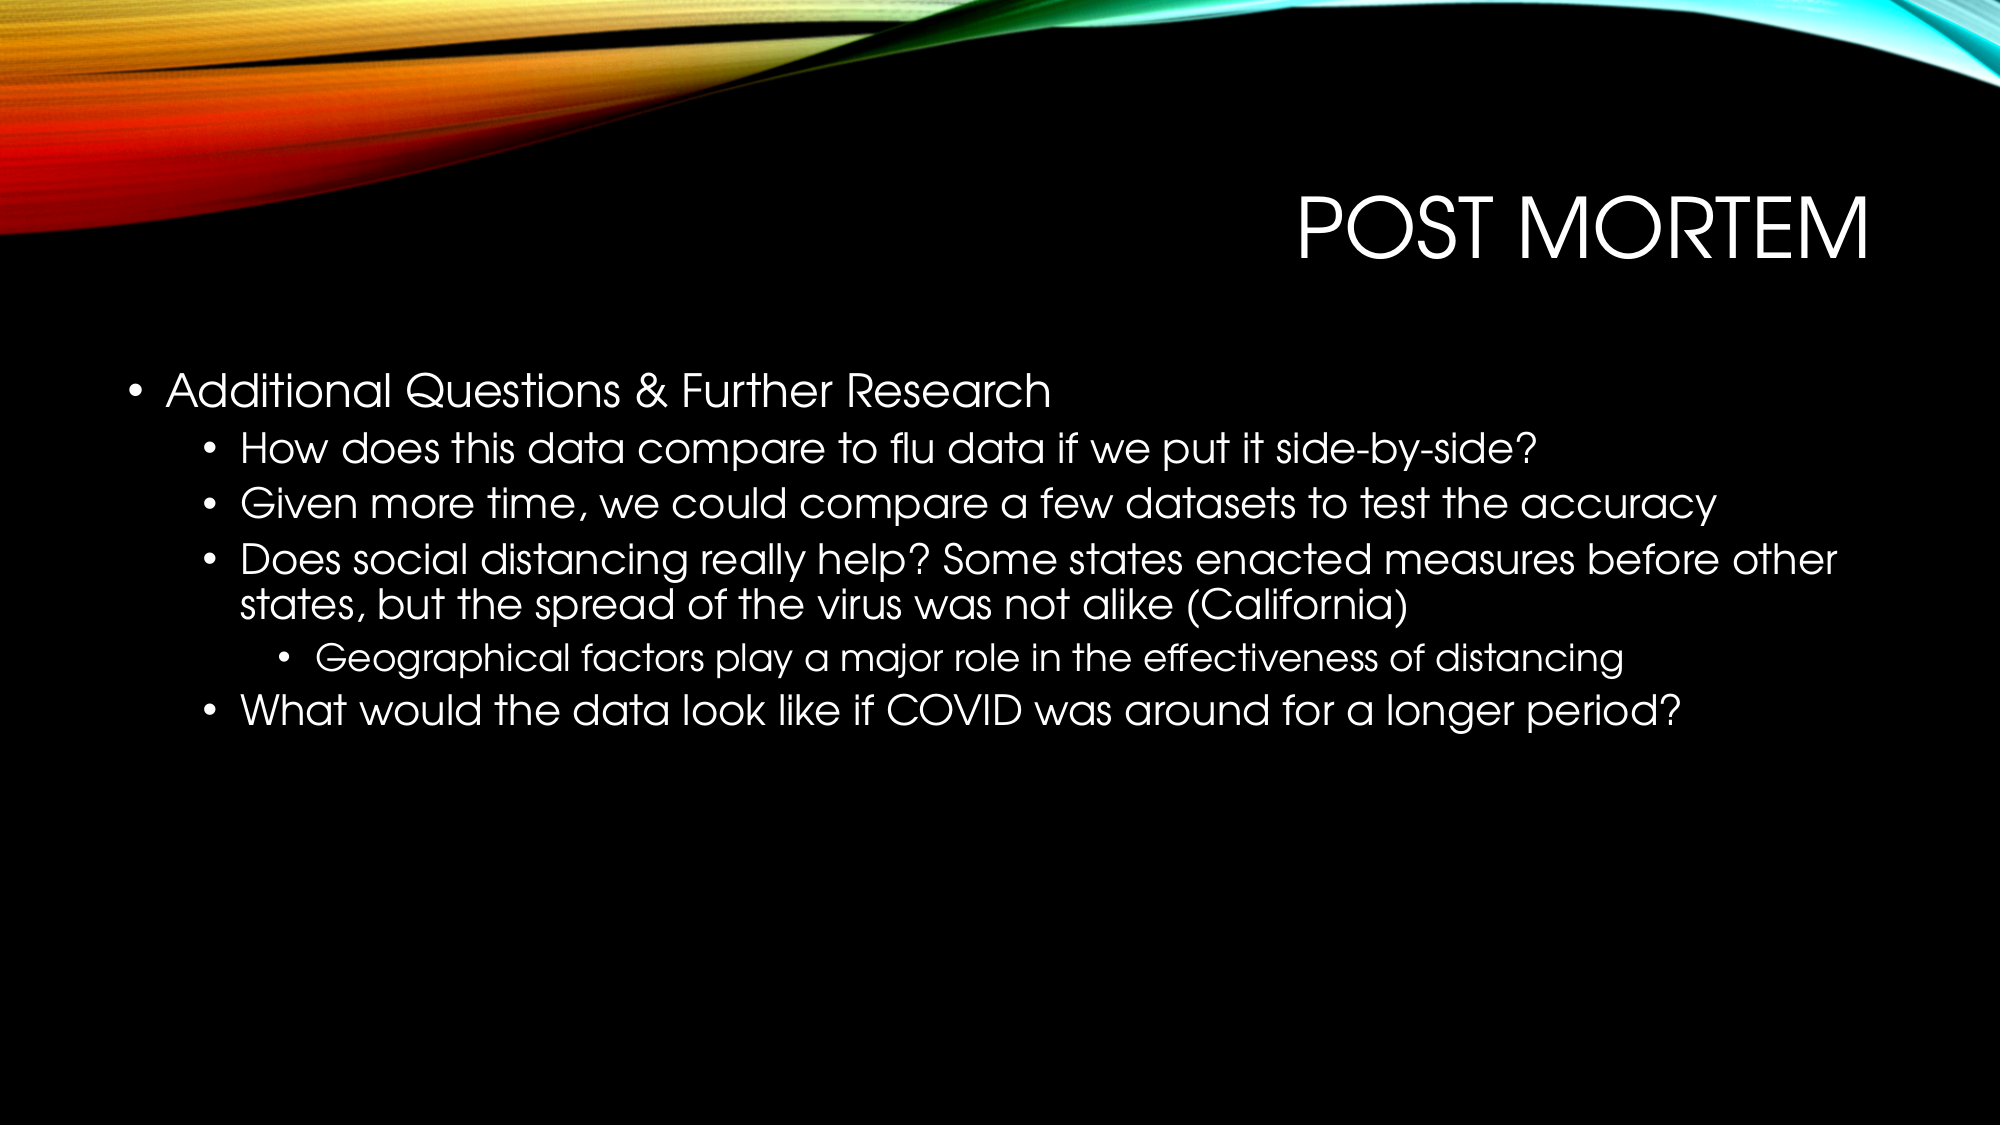

# Post Mortem
Additional Questions & Further Research
How does this data compare to flu data if we put it side-by-side?
Given more time, we could compare a few datasets to test the accuracy
Does social distancing really help? Some states enacted measures before other states, but the spread of the virus was not alike (California)
Geographical factors play a major role in the effectiveness of distancing
What would the data look like if COVID was around for a longer period?